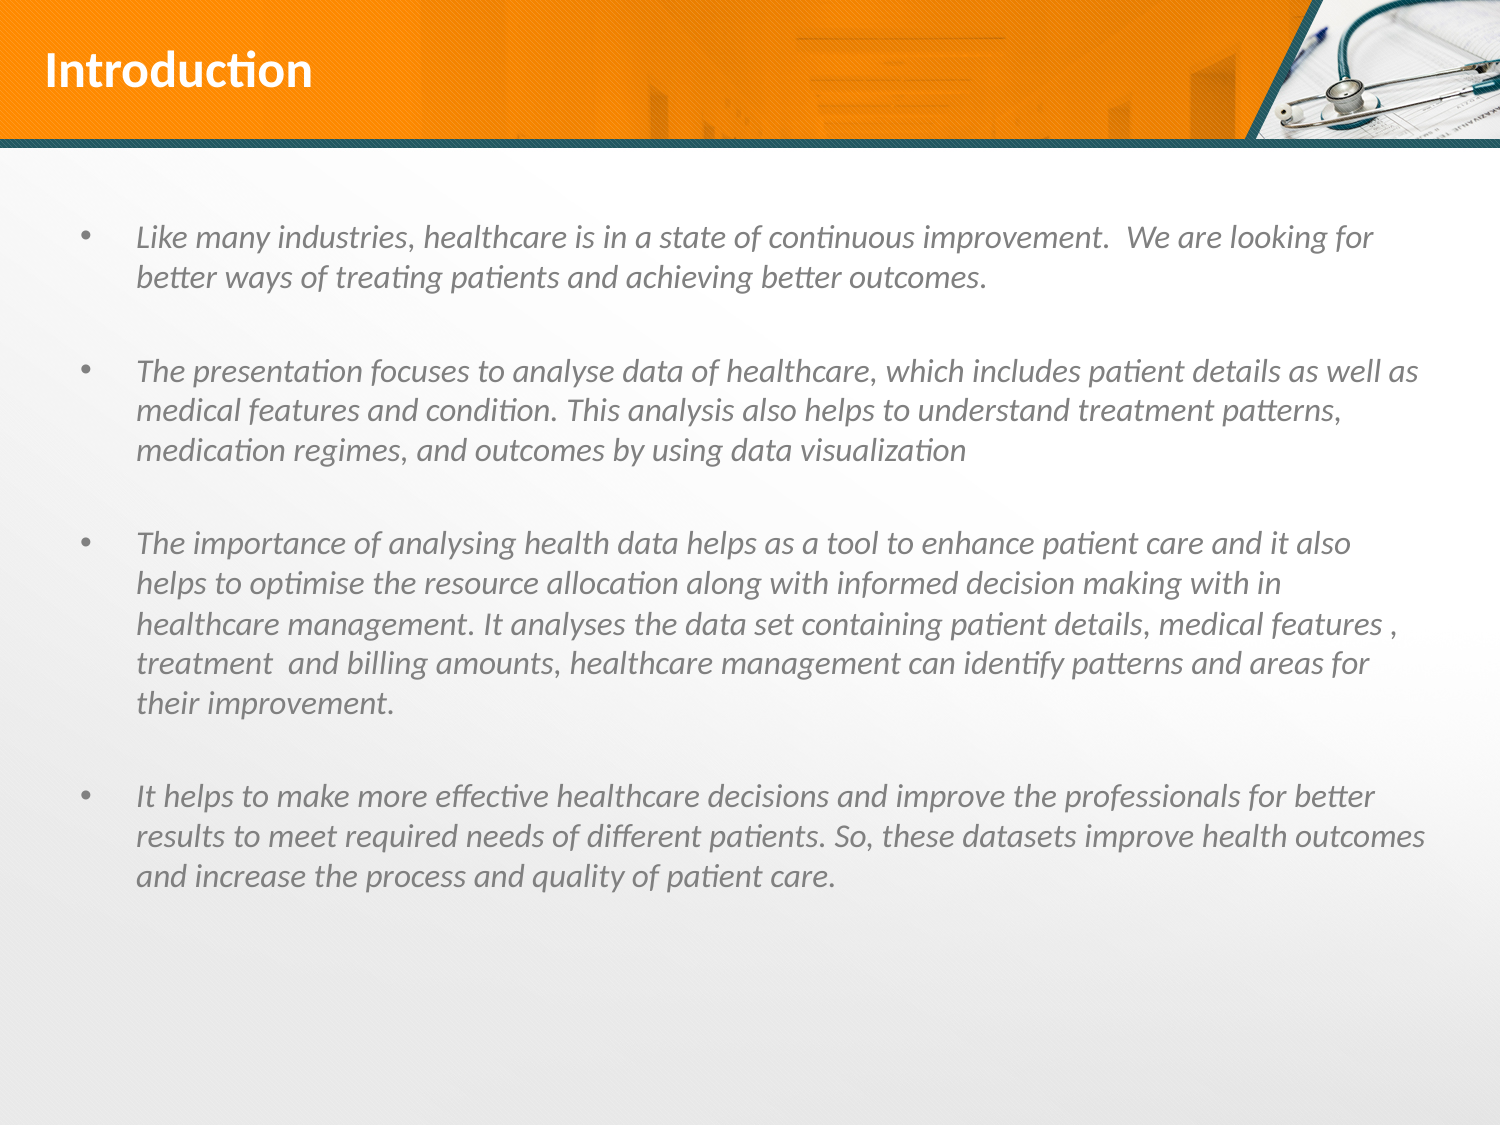

# Introduction
Like many industries, healthcare is in a state of continuous improvement.  We are looking for better ways of treating patients and achieving better outcomes.

The presentation focuses to analyse data of healthcare, which includes patient details as well as medical features and condition. This analysis also helps to understand treatment patterns, medication regimes, and outcomes by using data visualization

The importance of analysing health data helps as a tool to enhance patient care and it also helps to optimise the resource allocation along with informed decision making with in healthcare management. It analyses the data set containing patient details, medical features , treatment  and billing amounts, healthcare management can identify patterns and areas for their improvement.

It helps to make more effective healthcare decisions and improve the professionals for better results to meet required needs of different patients. So, these datasets improve health outcomes and increase the process and quality of patient care.